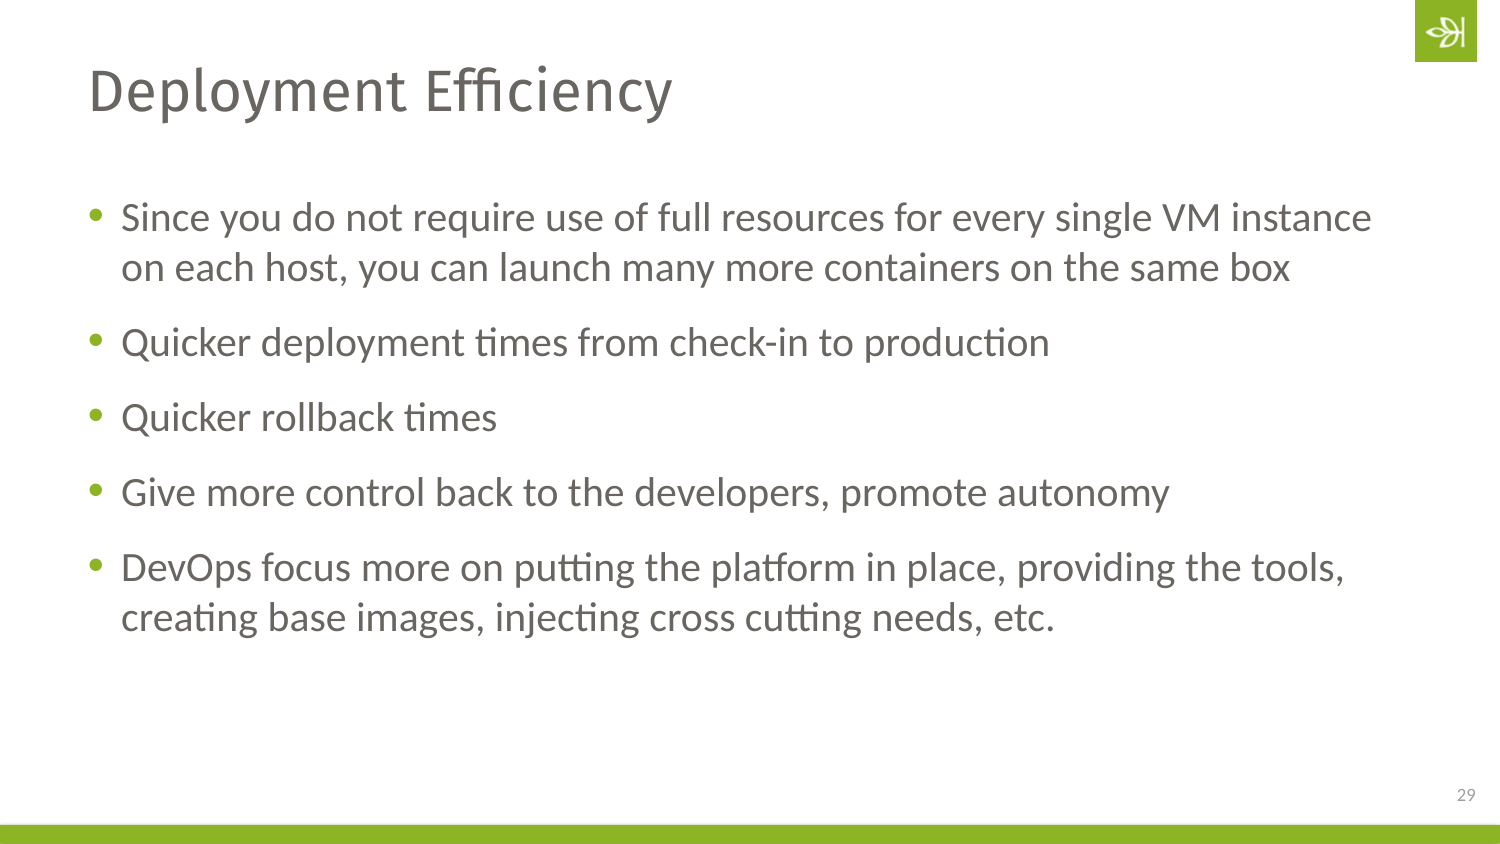

# Deployment Efficiency
Since you do not require use of full resources for every single VM instance on each host, you can launch many more containers on the same box
Quicker deployment times from check-in to production
Quicker rollback times
Give more control back to the developers, promote autonomy
DevOps focus more on putting the platform in place, providing the tools, creating base images, injecting cross cutting needs, etc.
29